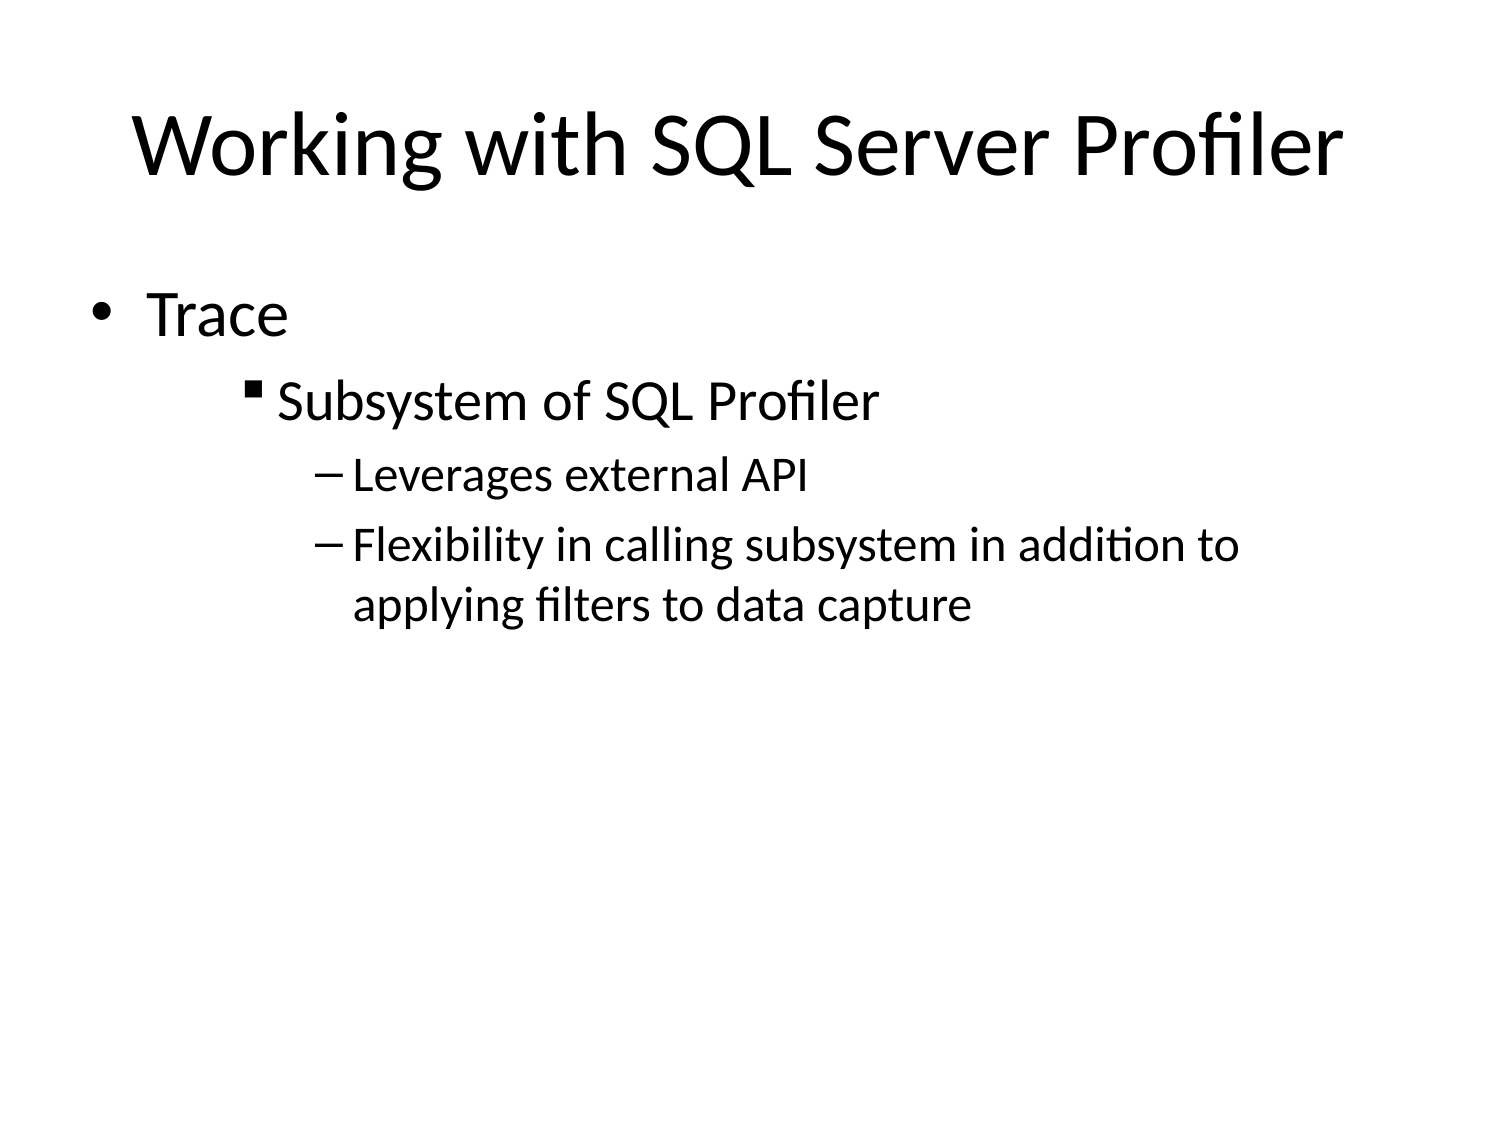

# Working with SQL Server Profiler
Trace
Subsystem of SQL Profiler
Leverages external API
Flexibility in calling subsystem in addition to applying filters to data capture